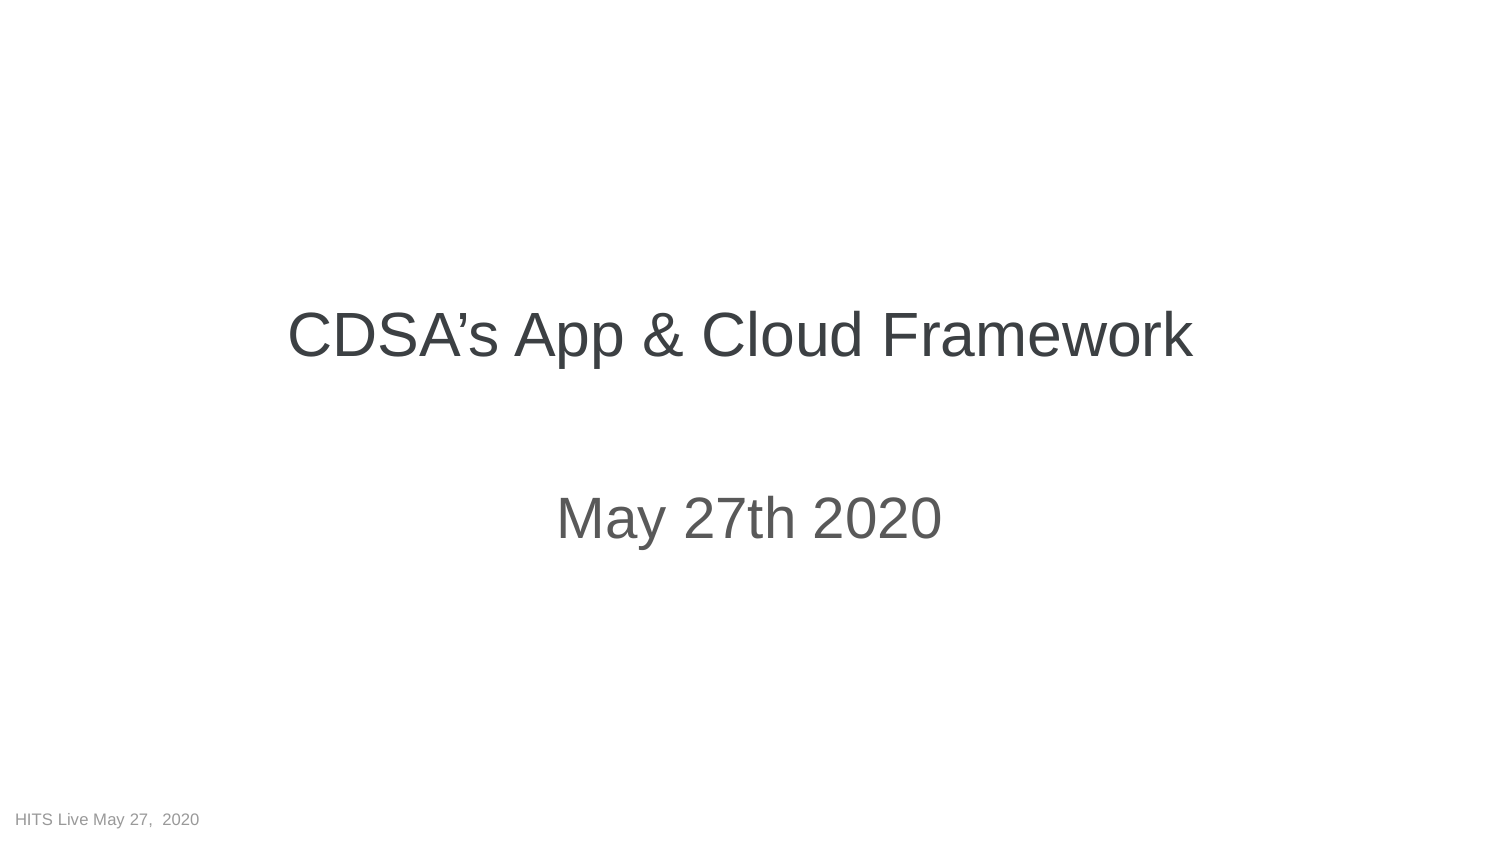

# CDSA’s App & Cloud Framework

May 27th 2020